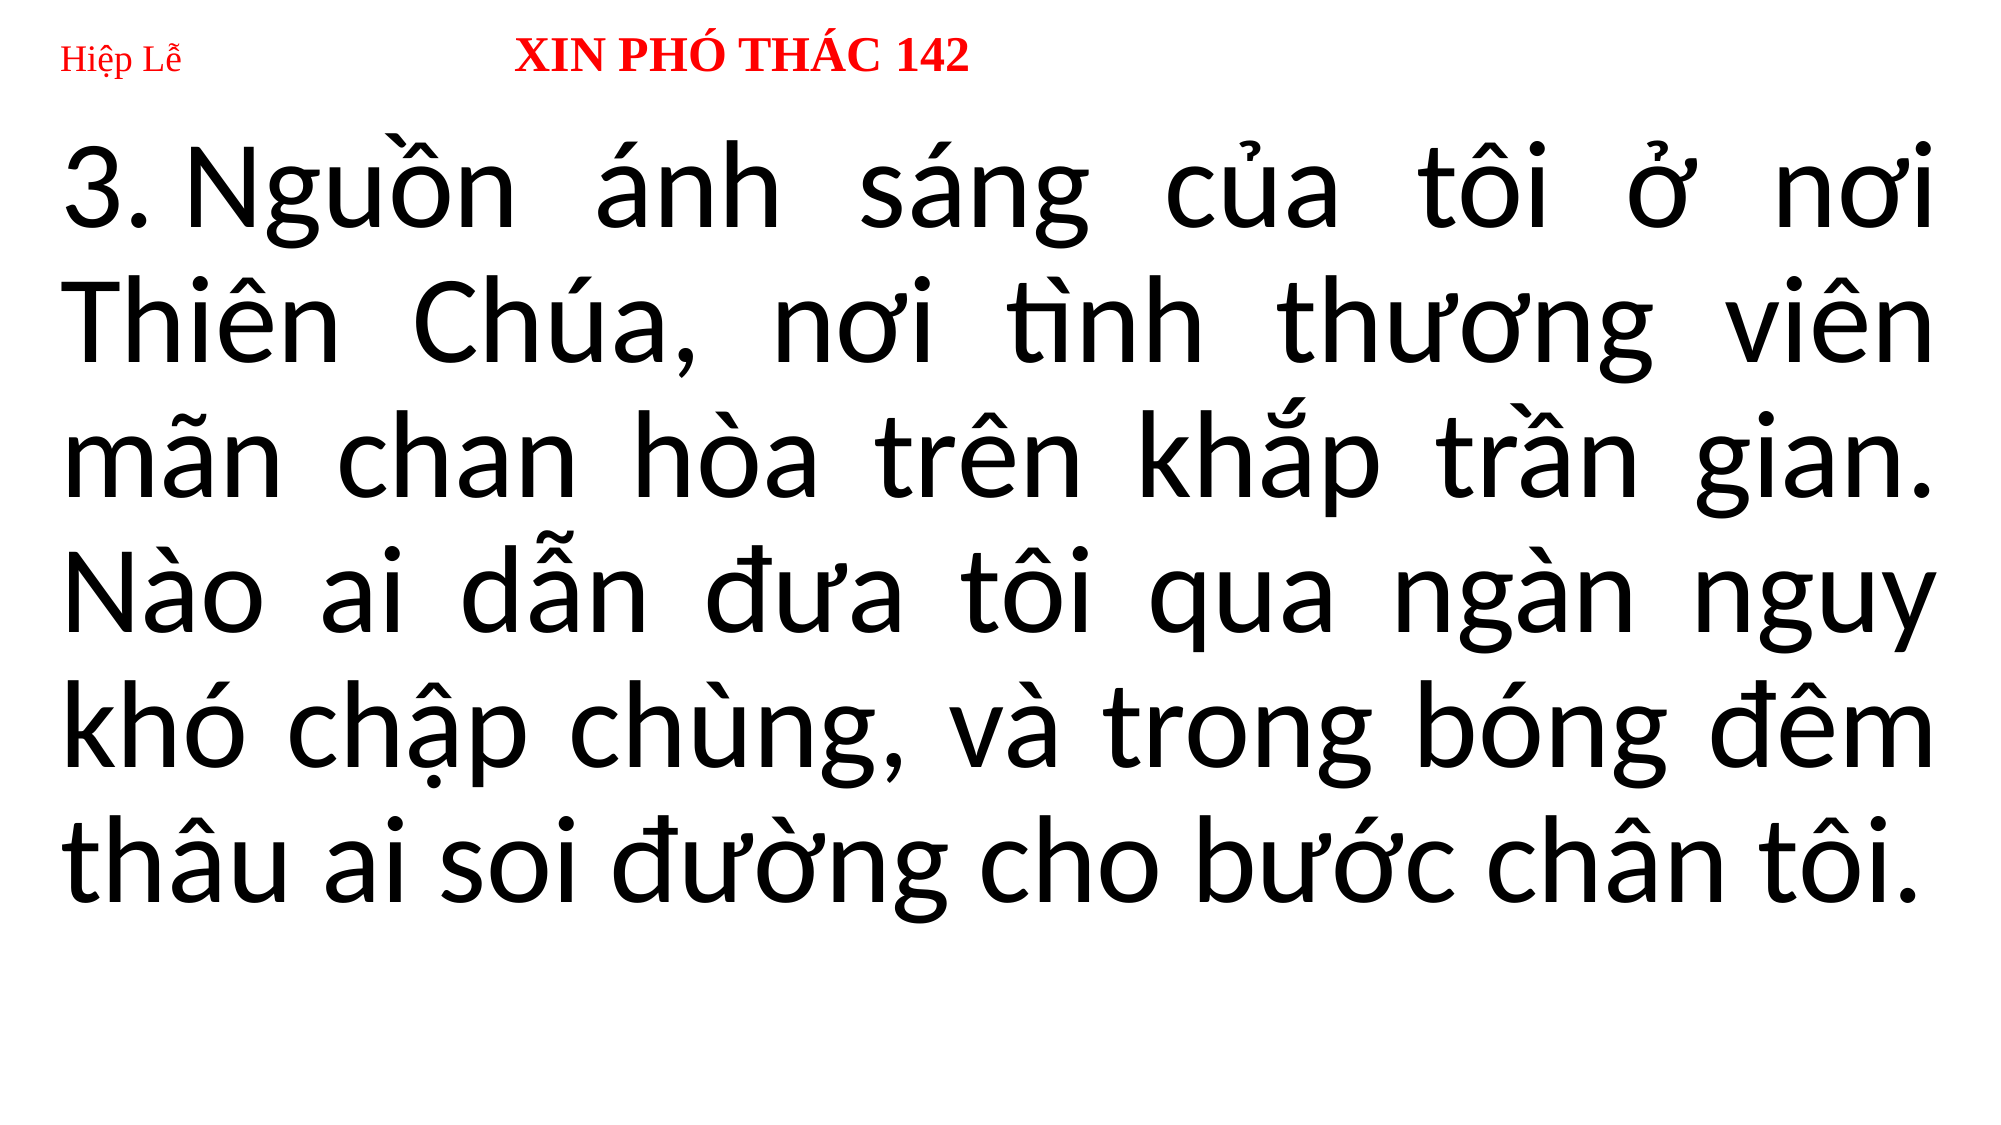

# Hiệp Lễ                                   XIN PHÓ THÁC 142
3. Nguồn ánh sáng của tôi ở nơi Thiên Chúa, nơi tình thương viên mãn chan hòa trên khắp trần gian. Nào ai dẫn đưa tôi qua ngàn nguy khó chập chùng, và trong bóng đêm thâu ai soi đường cho bước chân tôi.